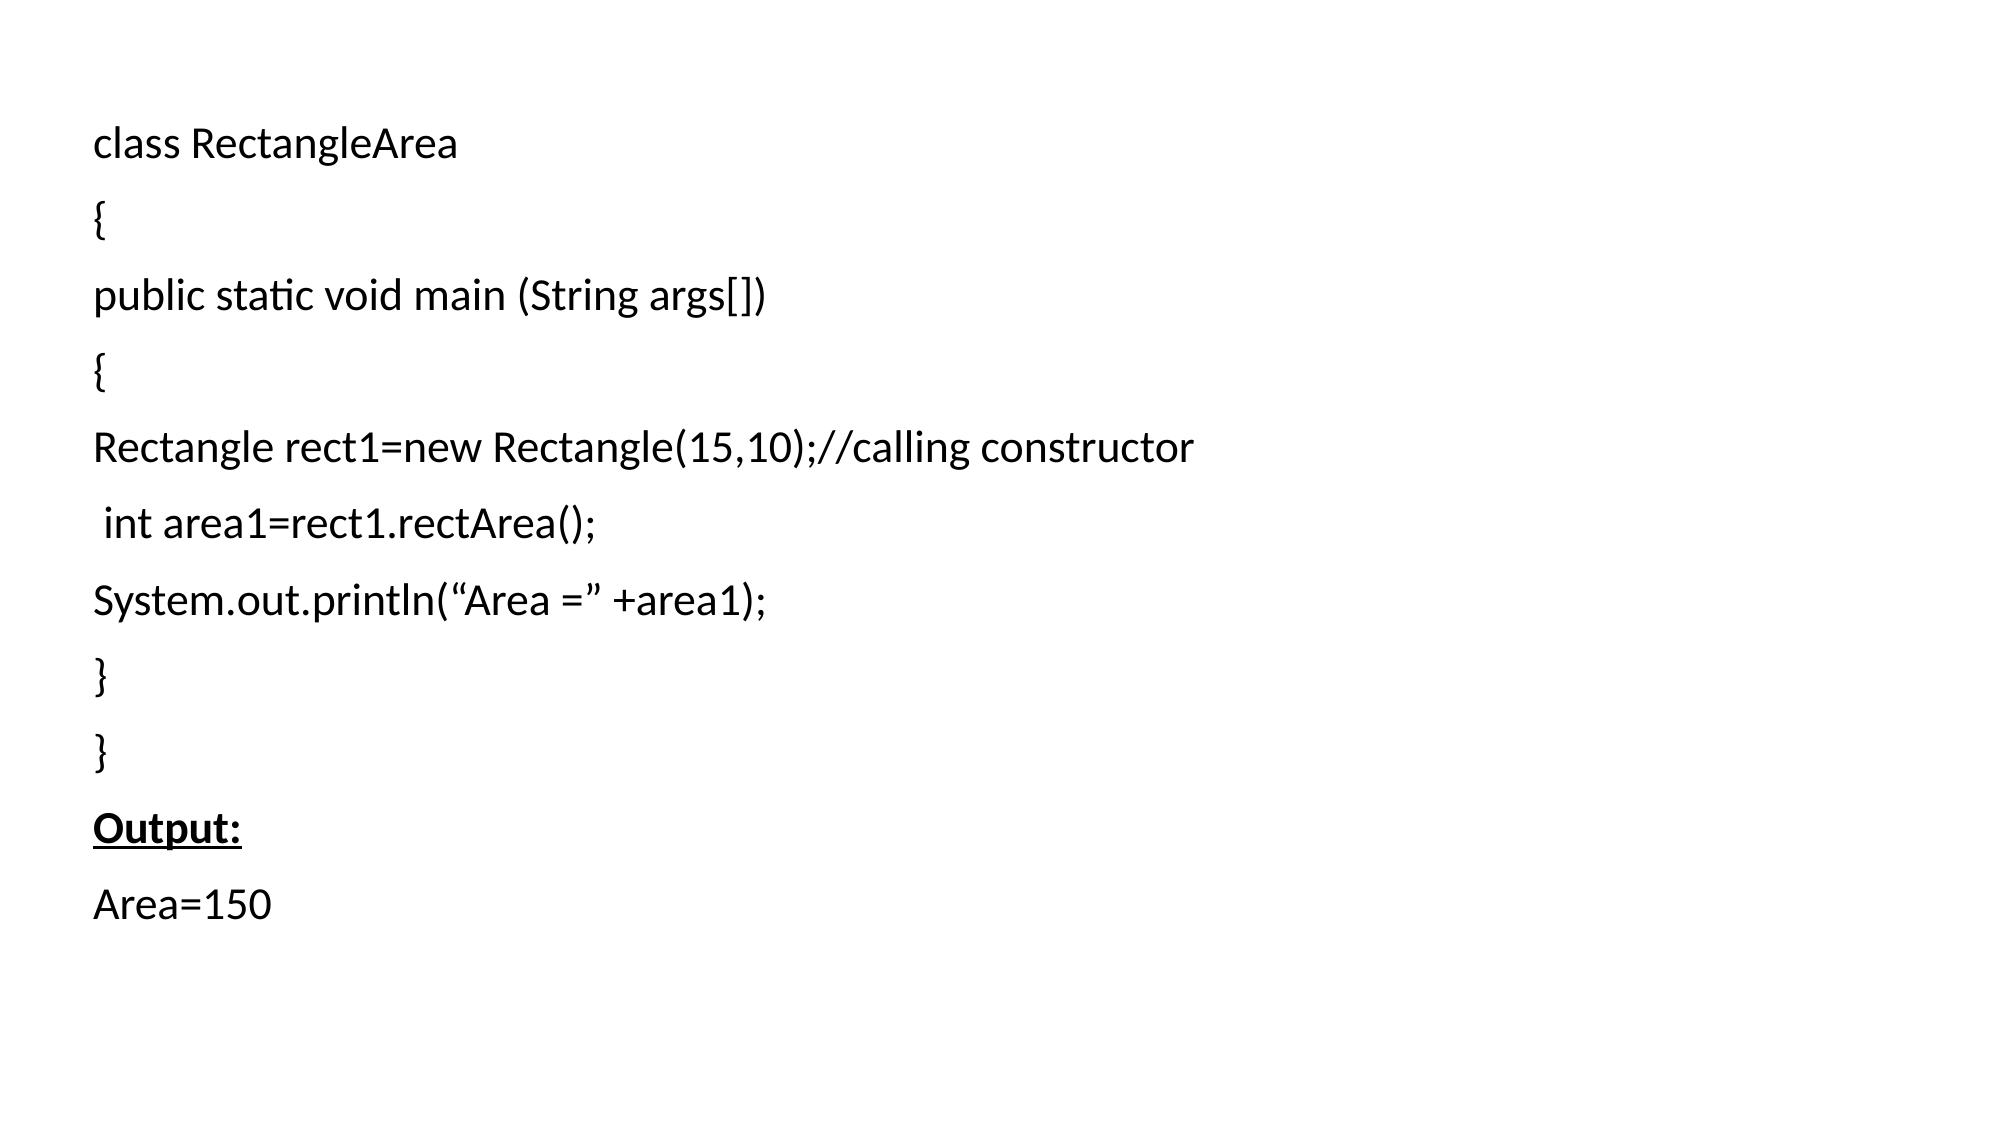

class RectangleArea
{
public static void main (String args[])
{
Rectangle rect1=new Rectangle(15,10);//calling constructor
 int area1=rect1.rectArea();
System.out.println(“Area =” +area1);
}
}
Output:
Area=150